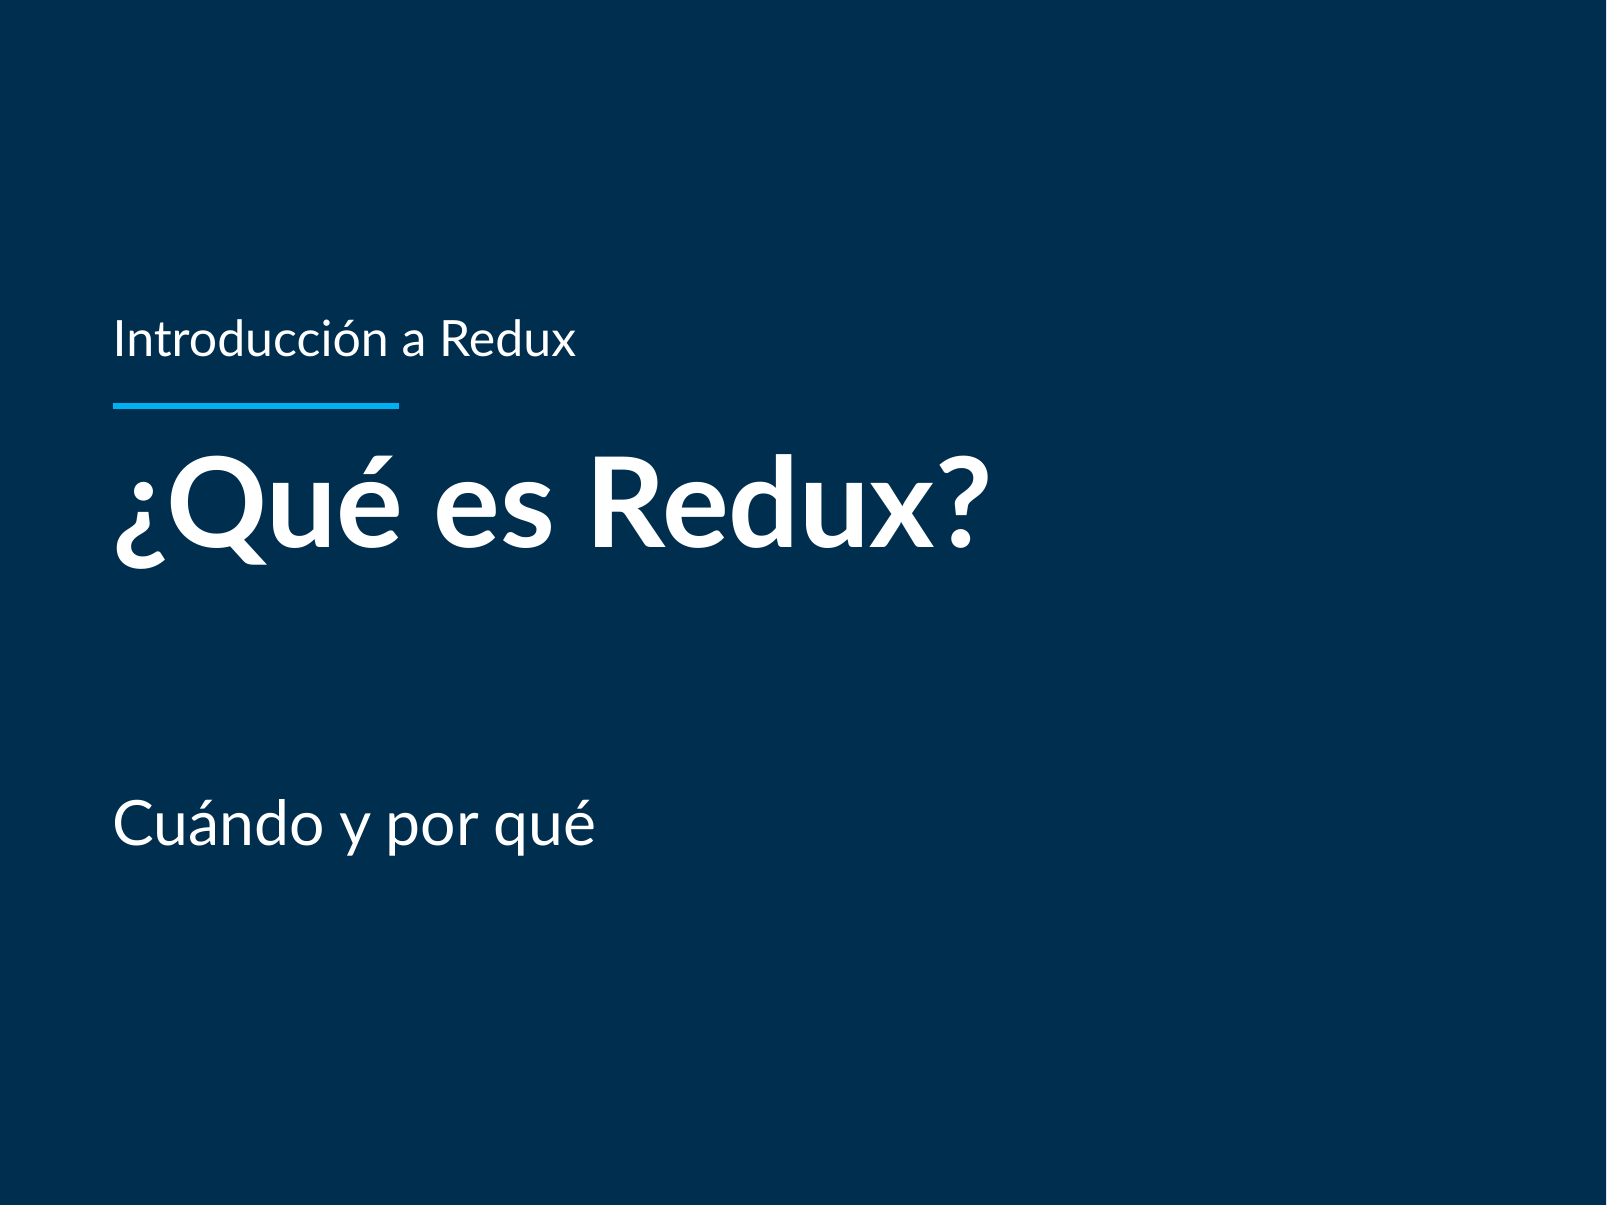

Introducción a Redux
# ¿Qué es Redux?
Cuándo y por qué